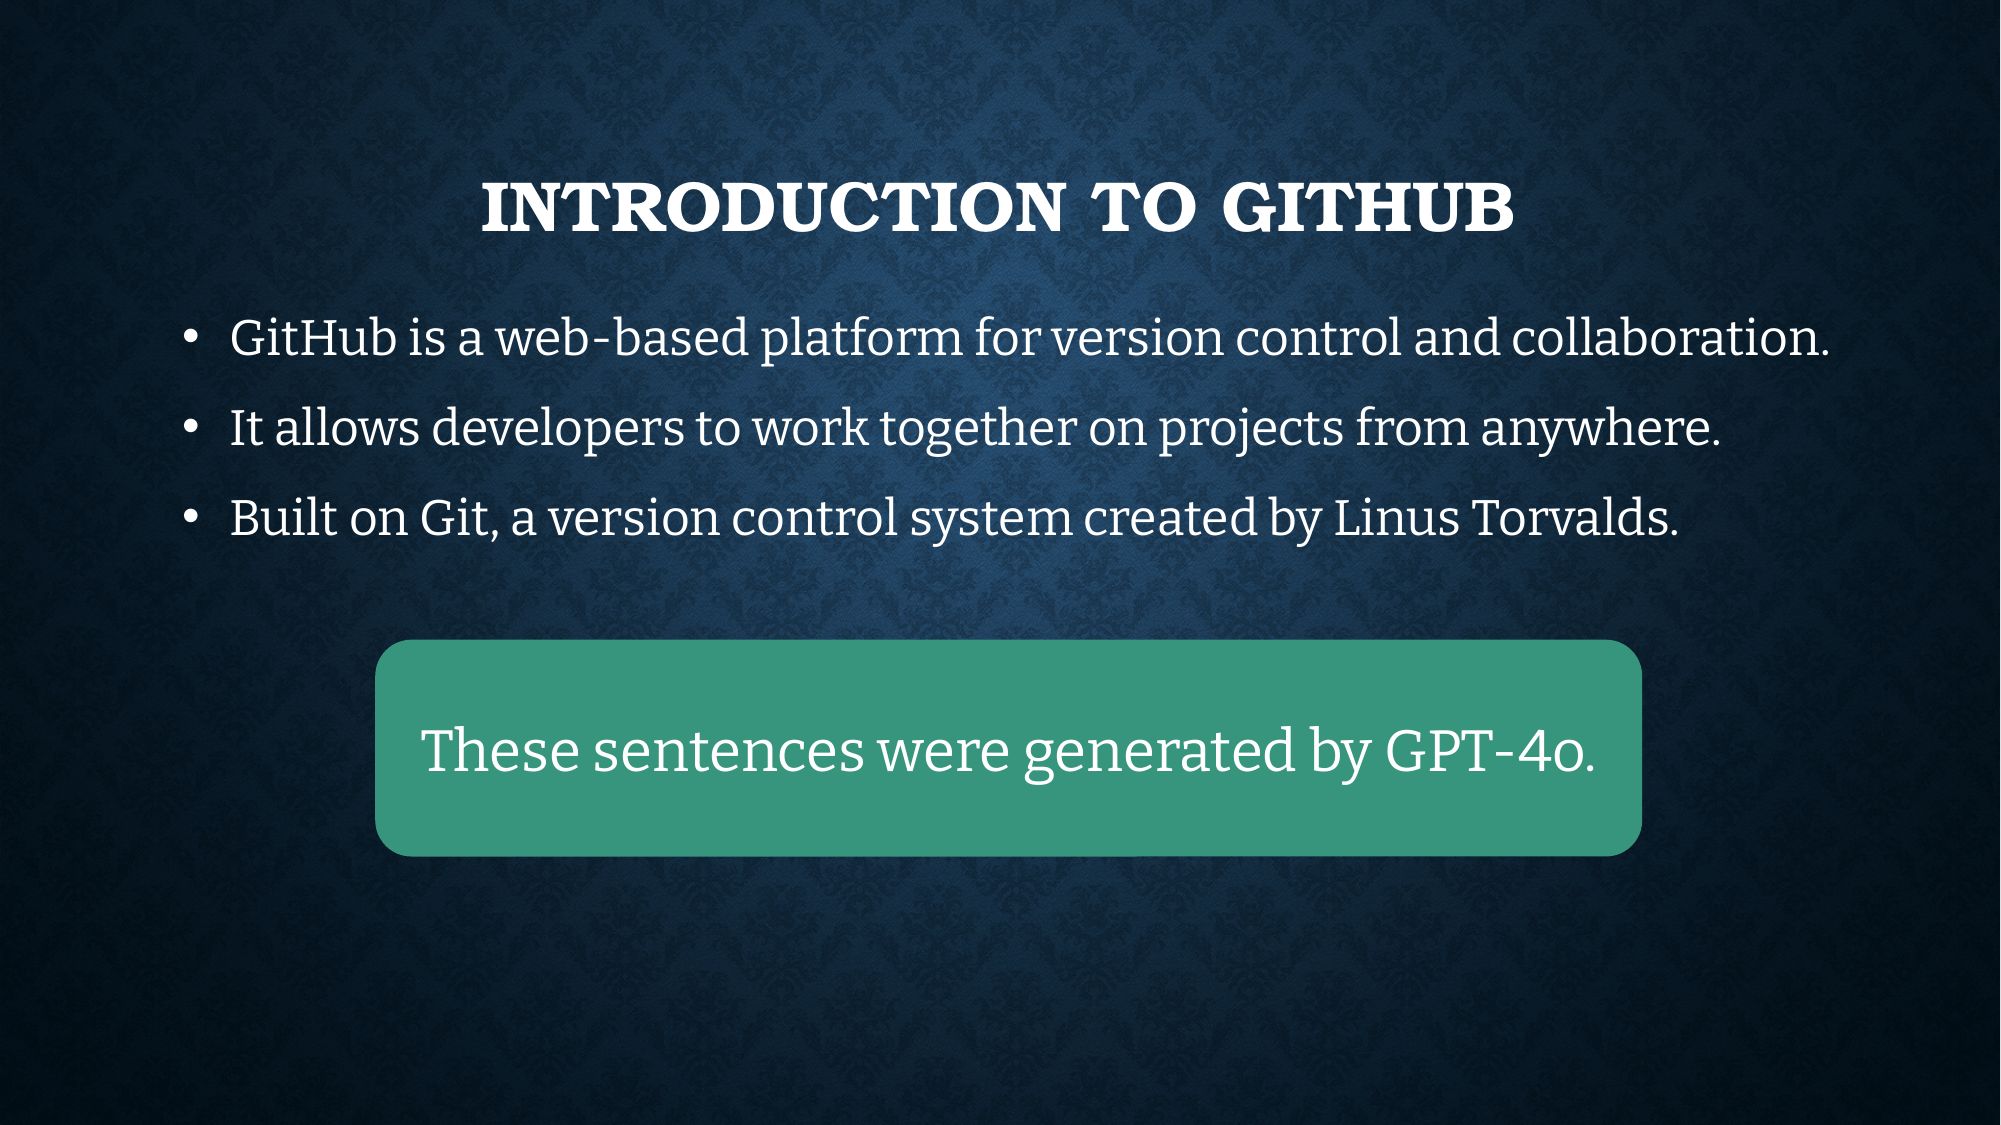

# Introduction to GitHub
GitHub is a web-based platform for version control and collaboration.
It allows developers to work together on projects from anywhere.
Built on Git, a version control system created by Linus Torvalds.
These sentences were generated by GPT-4o.